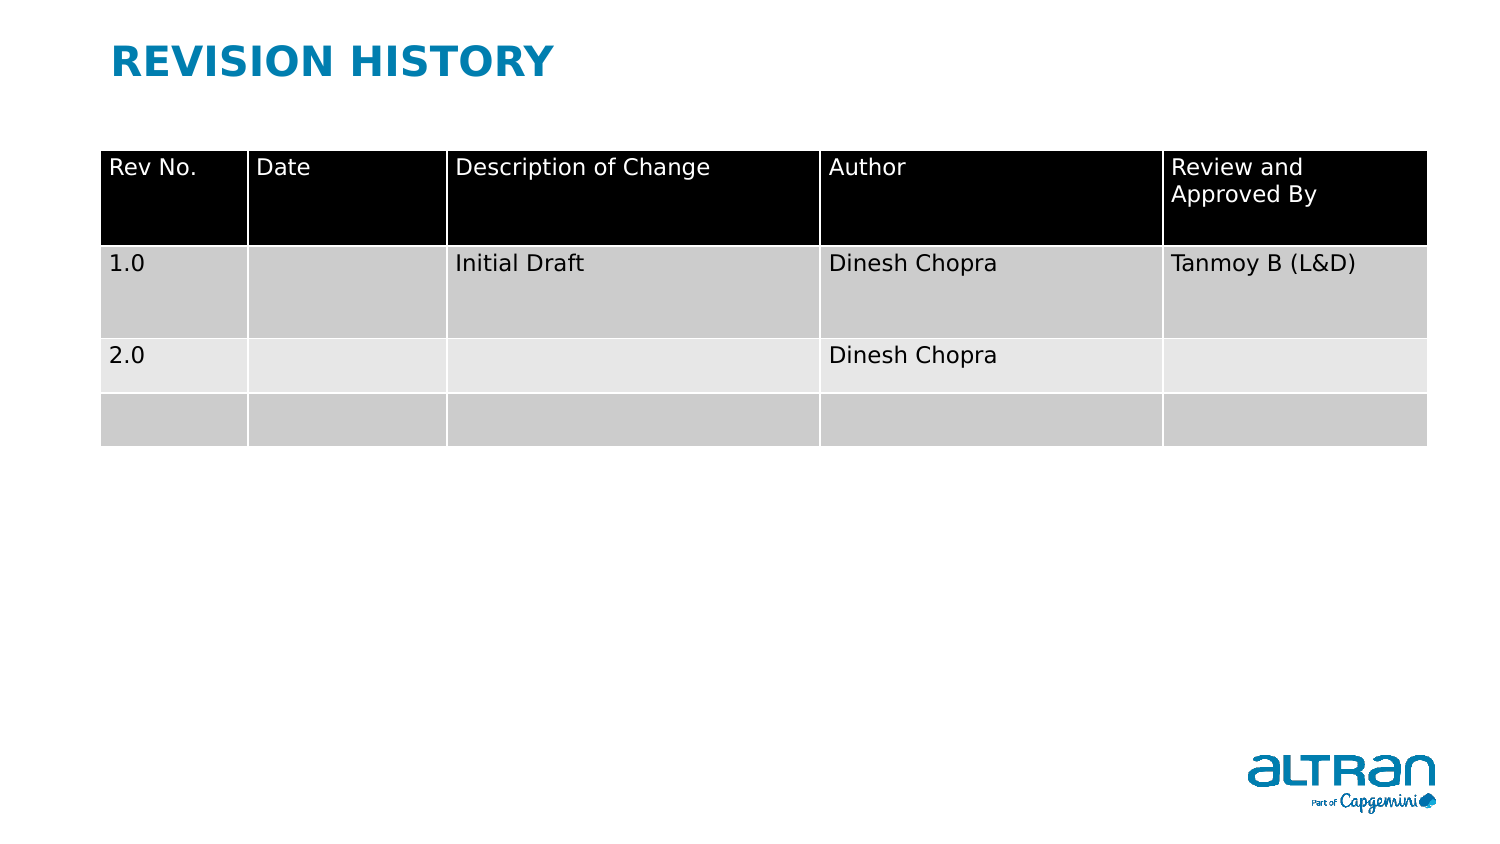

# REVISION HISTORY
| Rev No. | Date | Description of Change | Author | Review and Approved By |
| --- | --- | --- | --- | --- |
| 1.0 |  | Initial Draft | Dinesh Chopra | Tanmoy B (L&D) |
| 2.0 |  |  | Dinesh Chopra |  |
|  |  |  |  |  |